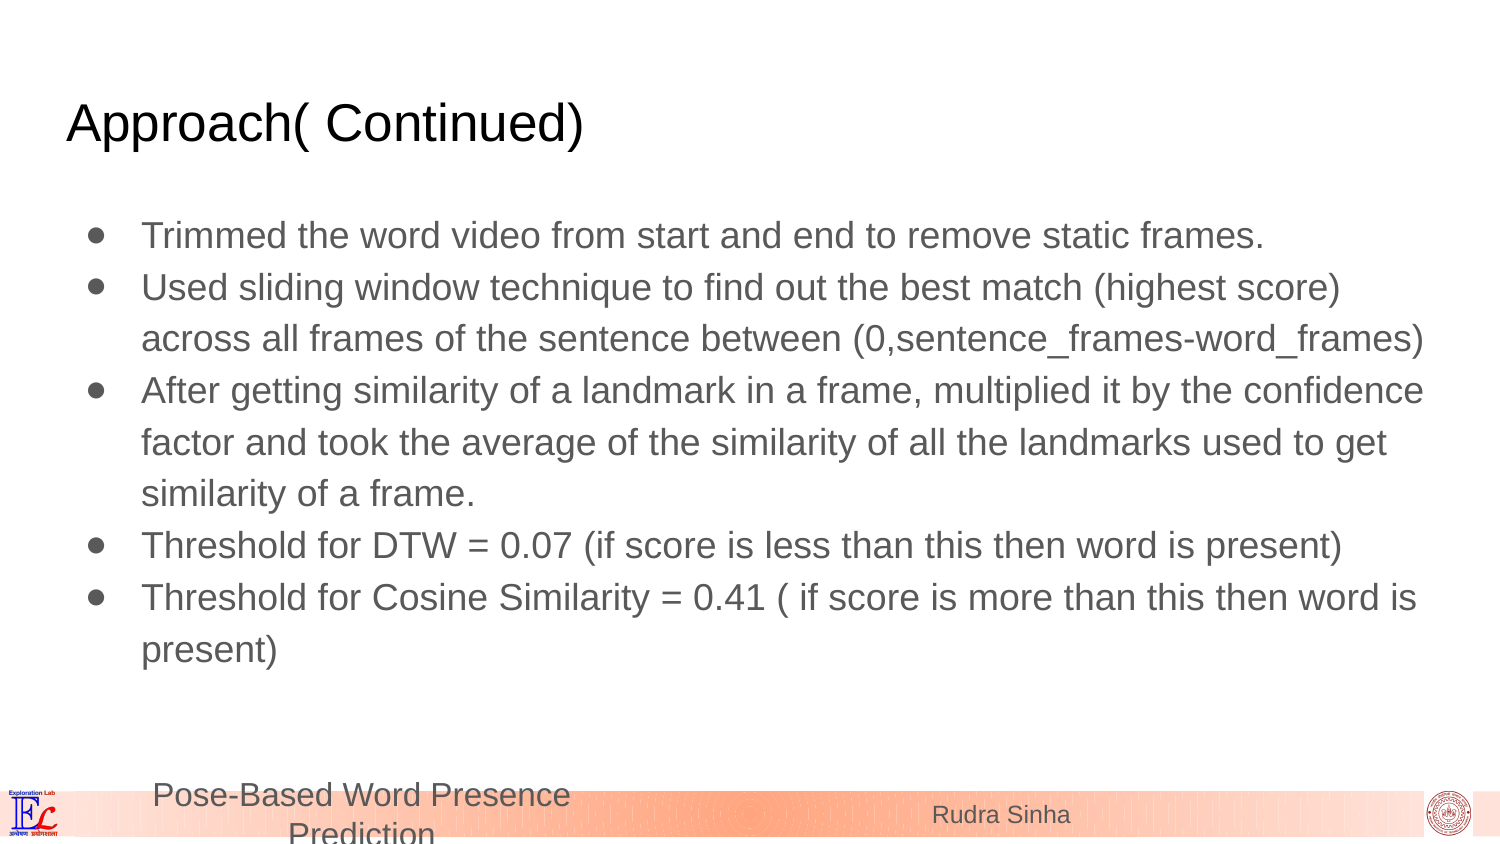

# Approach( Continued)
Trimmed the word video from start and end to remove static frames.
Used sliding window technique to find out the best match (highest score) across all frames of the sentence between (0,sentence_frames-word_frames)
After getting similarity of a landmark in a frame, multiplied it by the confidence factor and took the average of the similarity of all the landmarks used to get similarity of a frame.
Threshold for DTW = 0.07 (if score is less than this then word is present)
Threshold for Cosine Similarity = 0.41 ( if score is more than this then word is present)